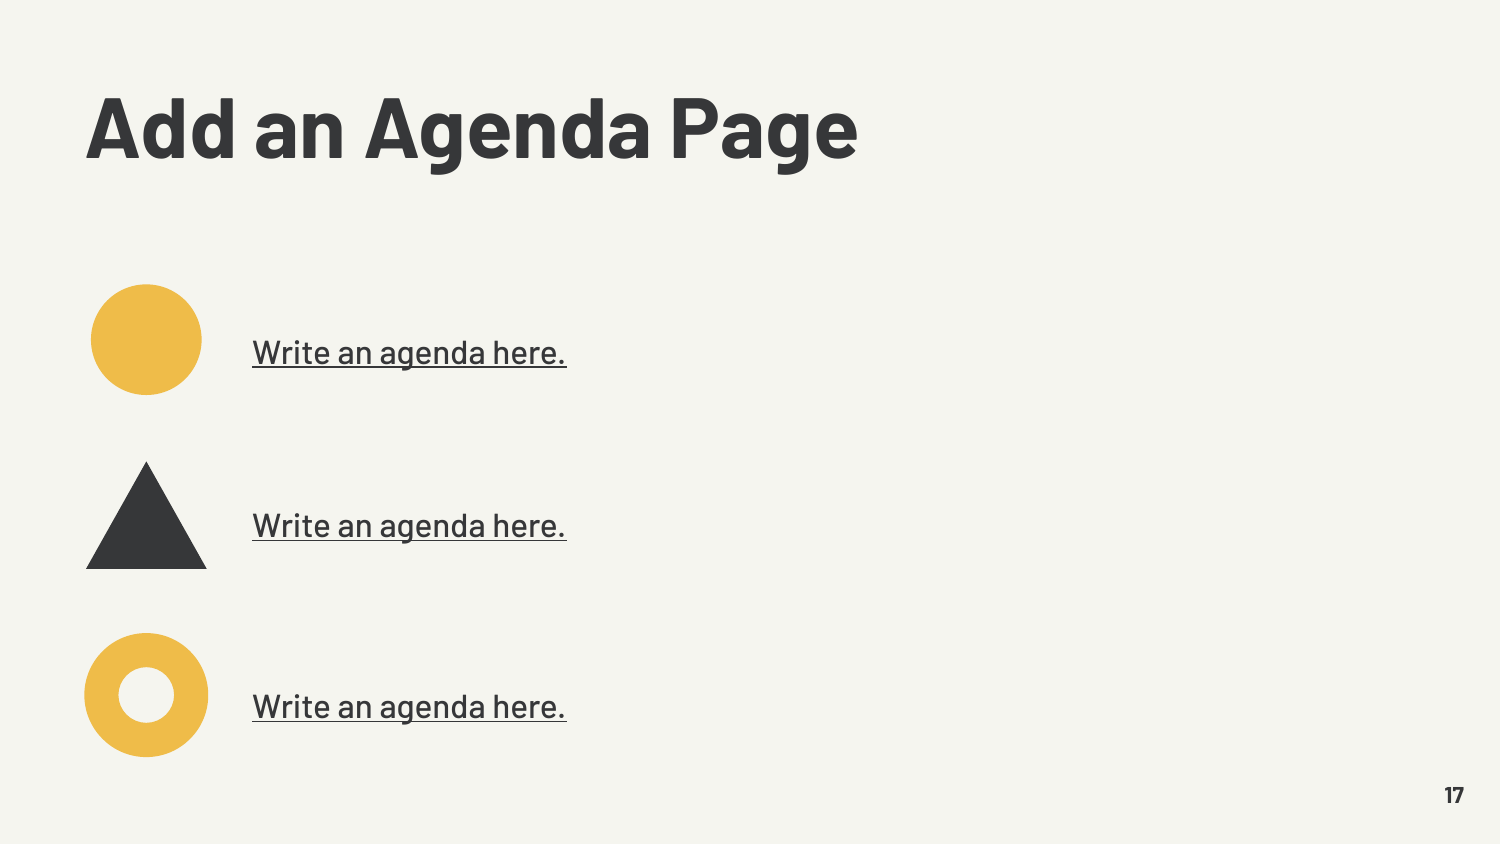

# Add an Agenda Page

Write an agenda here.

Write an agenda here.

Write an agenda here.
17